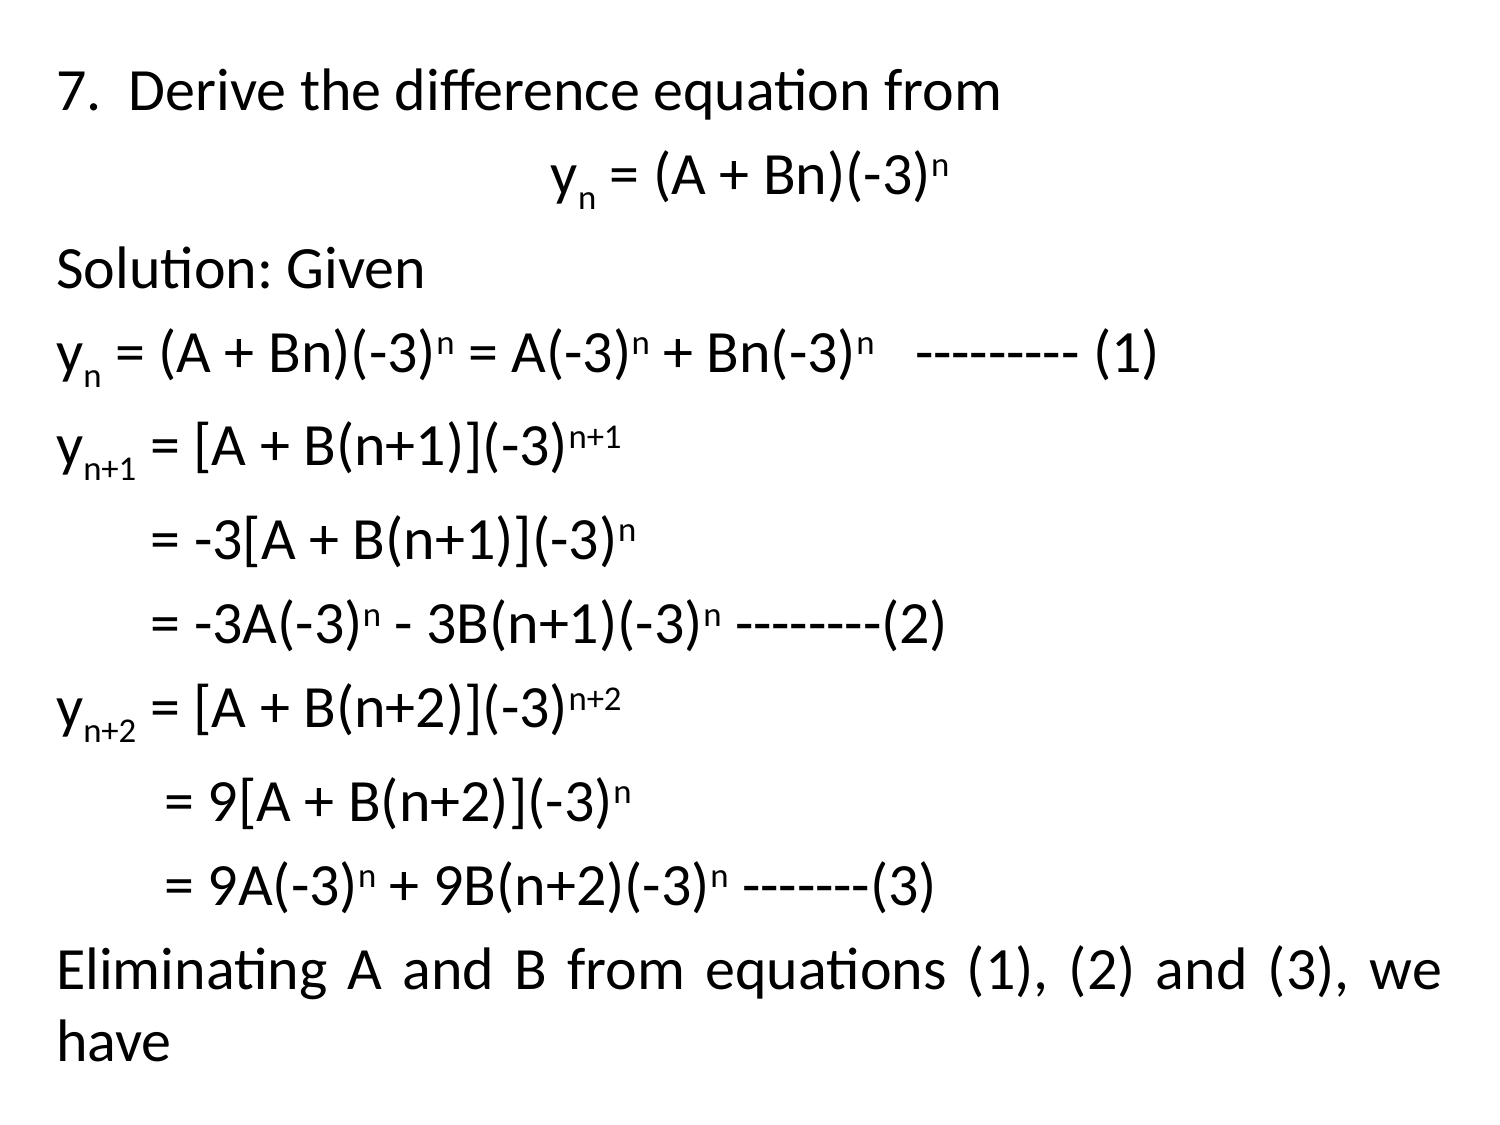

7.  Derive the difference equation from
yn = (A + Bn)(-3)n
Solution: Given
yn = (A + Bn)(-3)n = A(-3)n + Bn(-3)n   --------- (1)
yn+1 = [A + B(n+1)](-3)n+1
       = -3[A + B(n+1)](-3)n
       = -3A(-3)n - 3B(n+1)(-3)n --------(2)
yn+2 = [A + B(n+2)](-3)n+2
        = 9[A + B(n+2)](-3)n
        = 9A(-3)n + 9B(n+2)(-3)n -------(3)
Eliminating A and B from equations (1), (2) and (3), we have